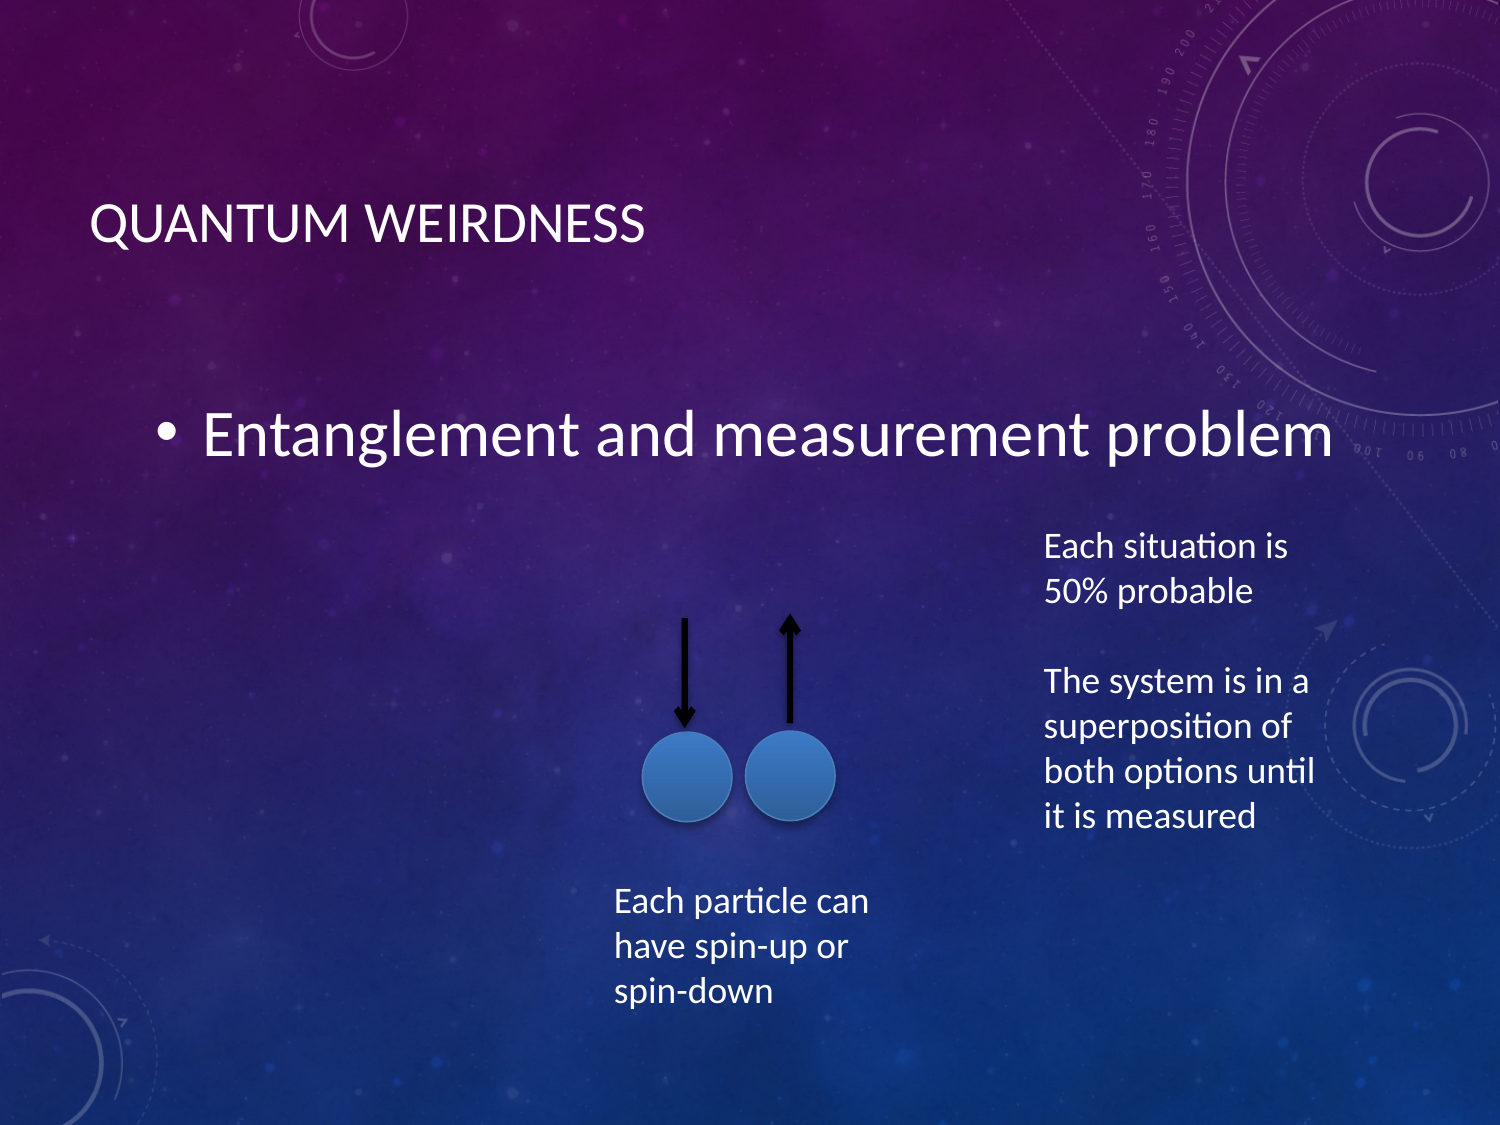

Quantum Weirdness
Entanglement and measurement problem

Each situation is 50% probable

The system is in a superposition of both options until it is measured

Each particle can have spin-up or spin-down